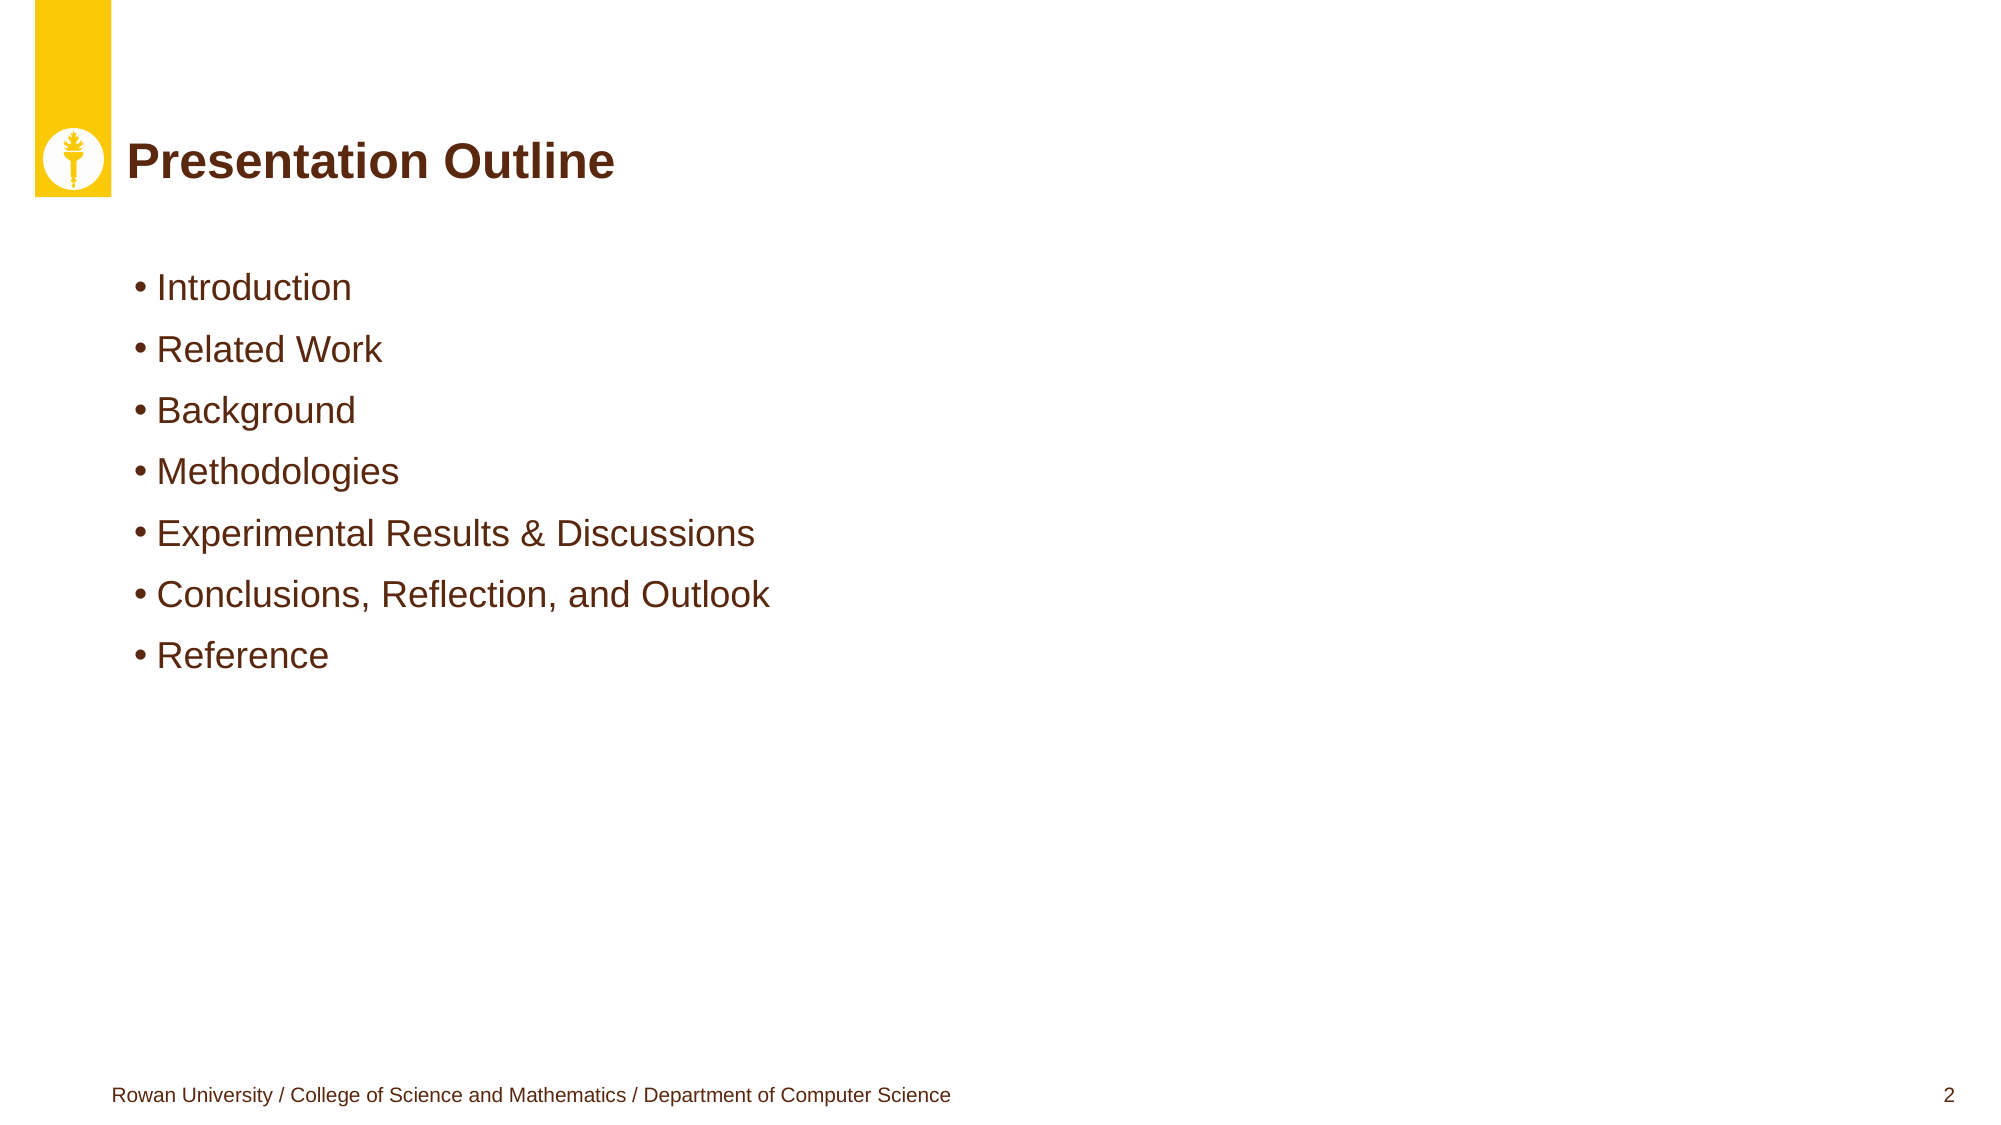

# Presentation Outline
Introduction
Related Work
Background
Methodologies
Experimental Results & Discussions
Conclusions, Reflection, and Outlook
Reference

Rowan University / College of Science and Mathematics / Department of Computer Science
2